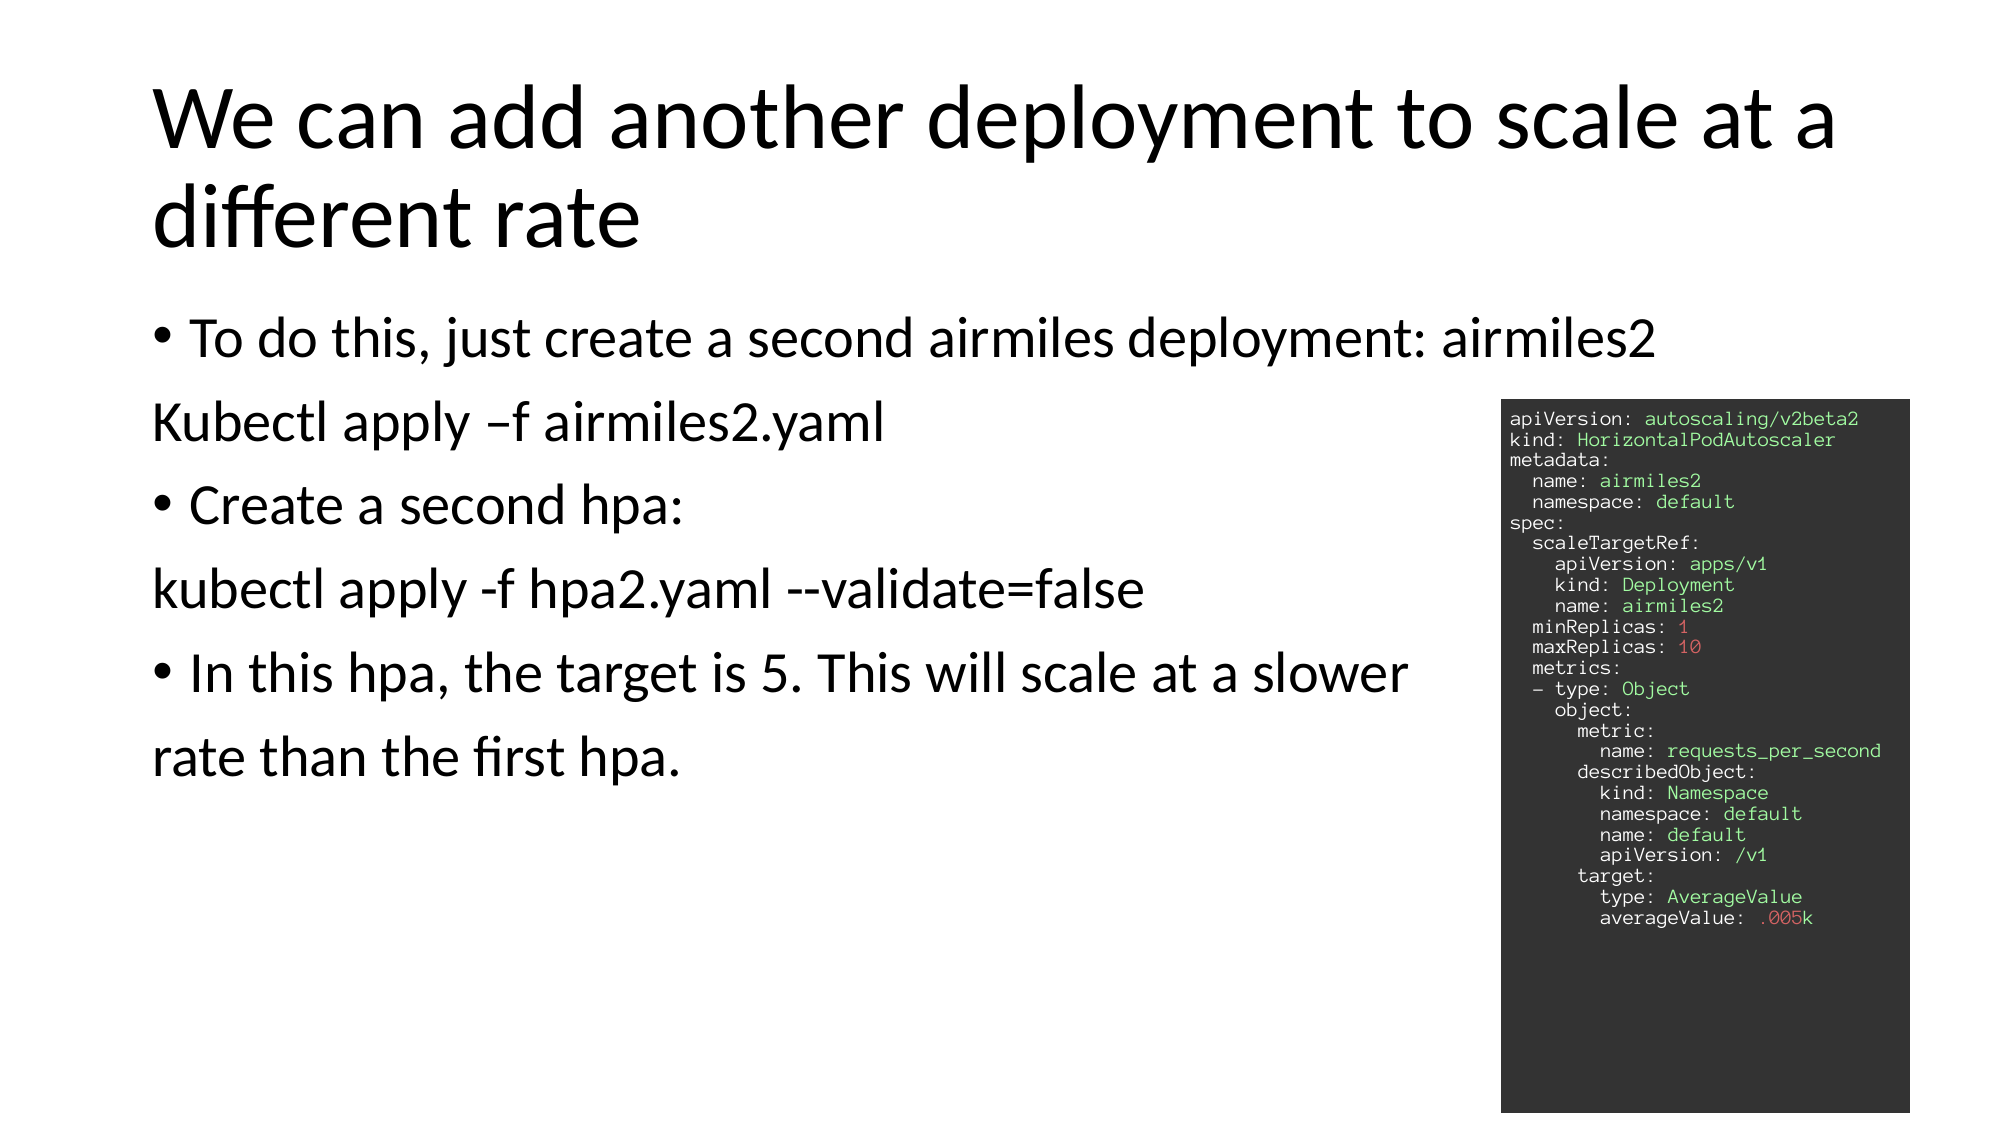

# We can add another deployment to scale at a different rate
To do this, just create a second airmiles deployment: airmiles2
Kubectl apply –f airmiles2.yaml
Create a second hpa:
kubectl apply -f hpa2.yaml --validate=false
In this hpa, the target is 5. This will scale at a slower
rate than the first hpa.

| apiVersion: autoscaling/v2beta2 kind: HorizontalPodAutoscaler metadata:   name: airmiles2   namespace: default spec:   scaleTargetRef:     apiVersion: apps/v1     kind: Deployment     name: airmiles2   minReplicas: 1   maxReplicas: 10   metrics:   - type: Object     object:       metric:         name: requests\_per\_second       describedObject:         kind: Namespace         namespace: default         name: default         apiVersion: /v1       target:         type: AverageValue         averageValue: .005k |
| --- |